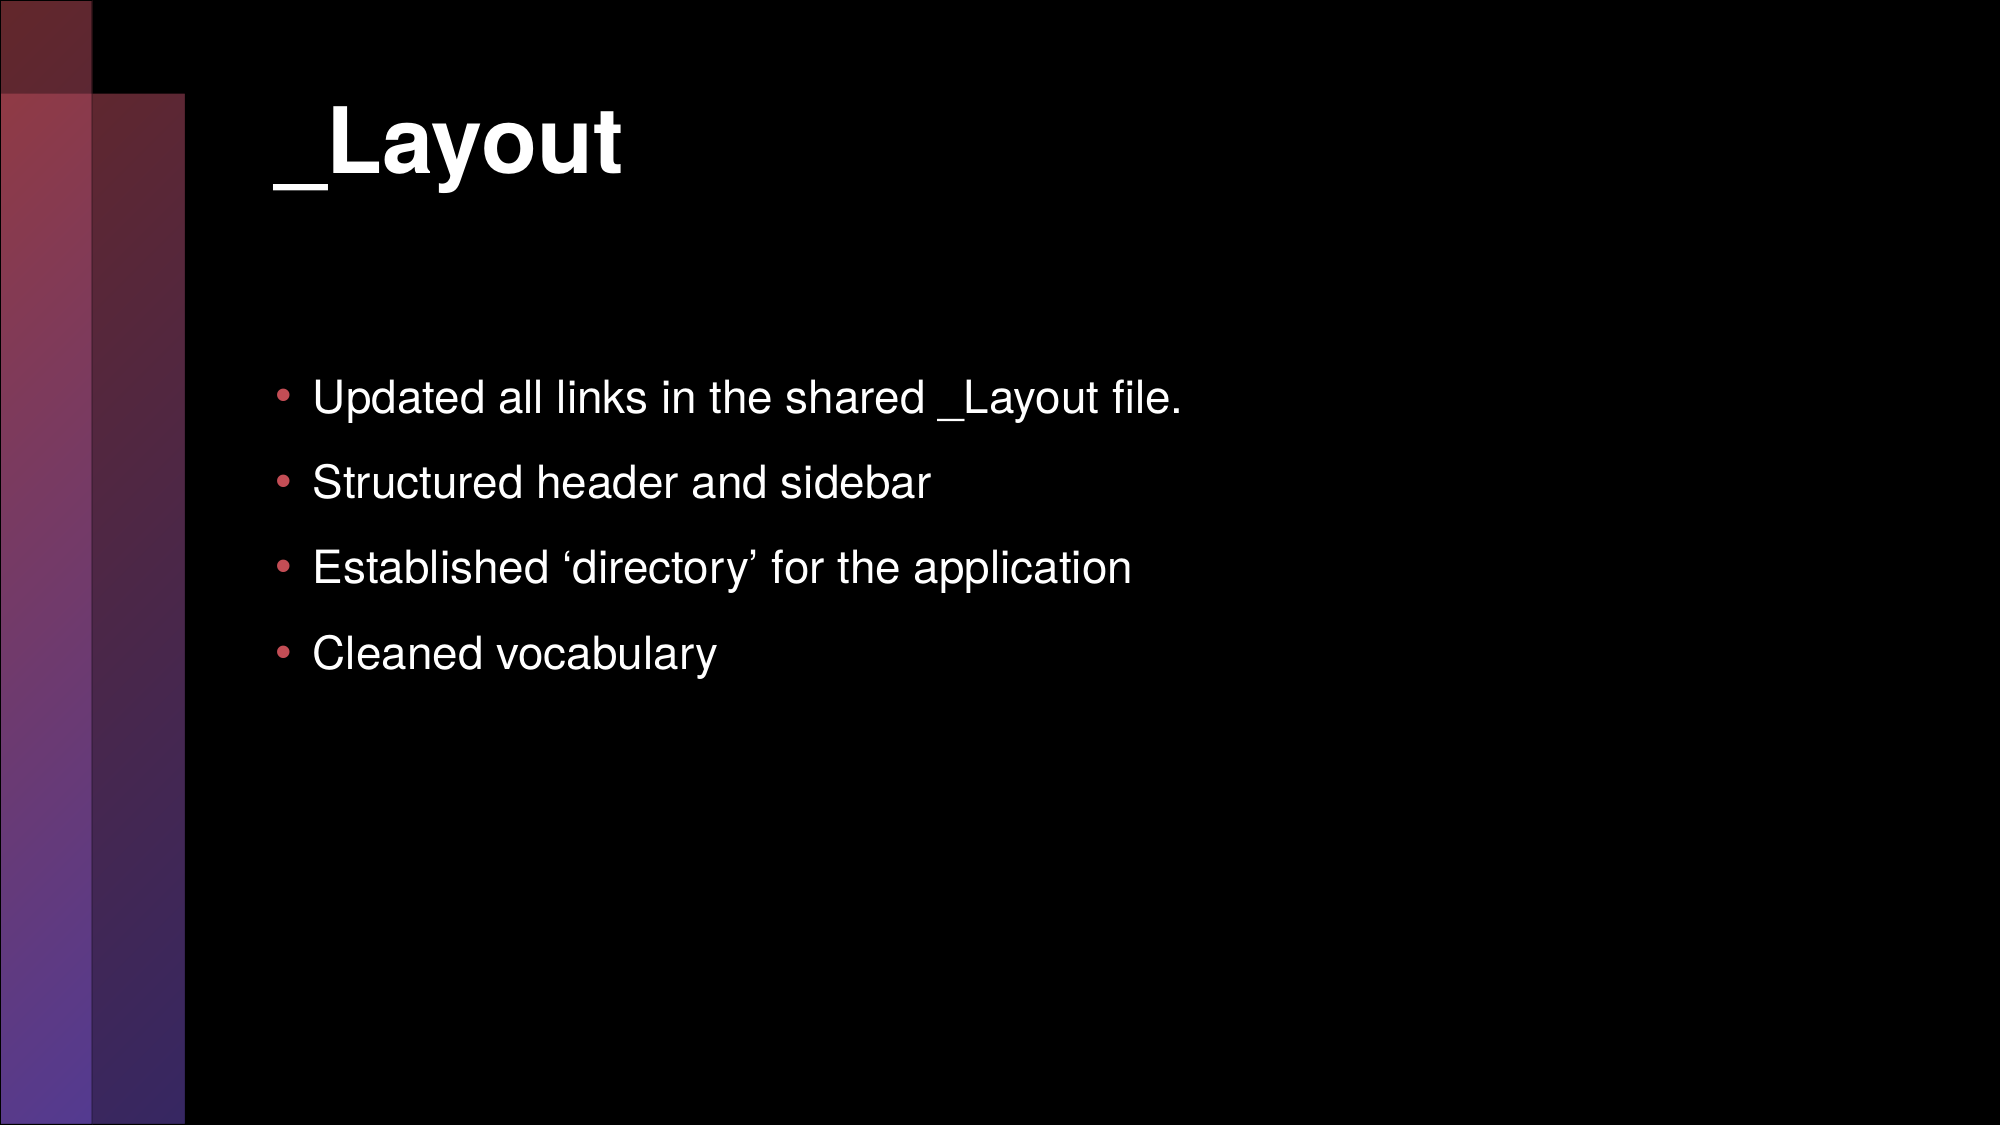

# _Layout
Updated all links in the shared _Layout file.
Structured header and sidebar
Established ‘directory’ for the application
Cleaned vocabulary